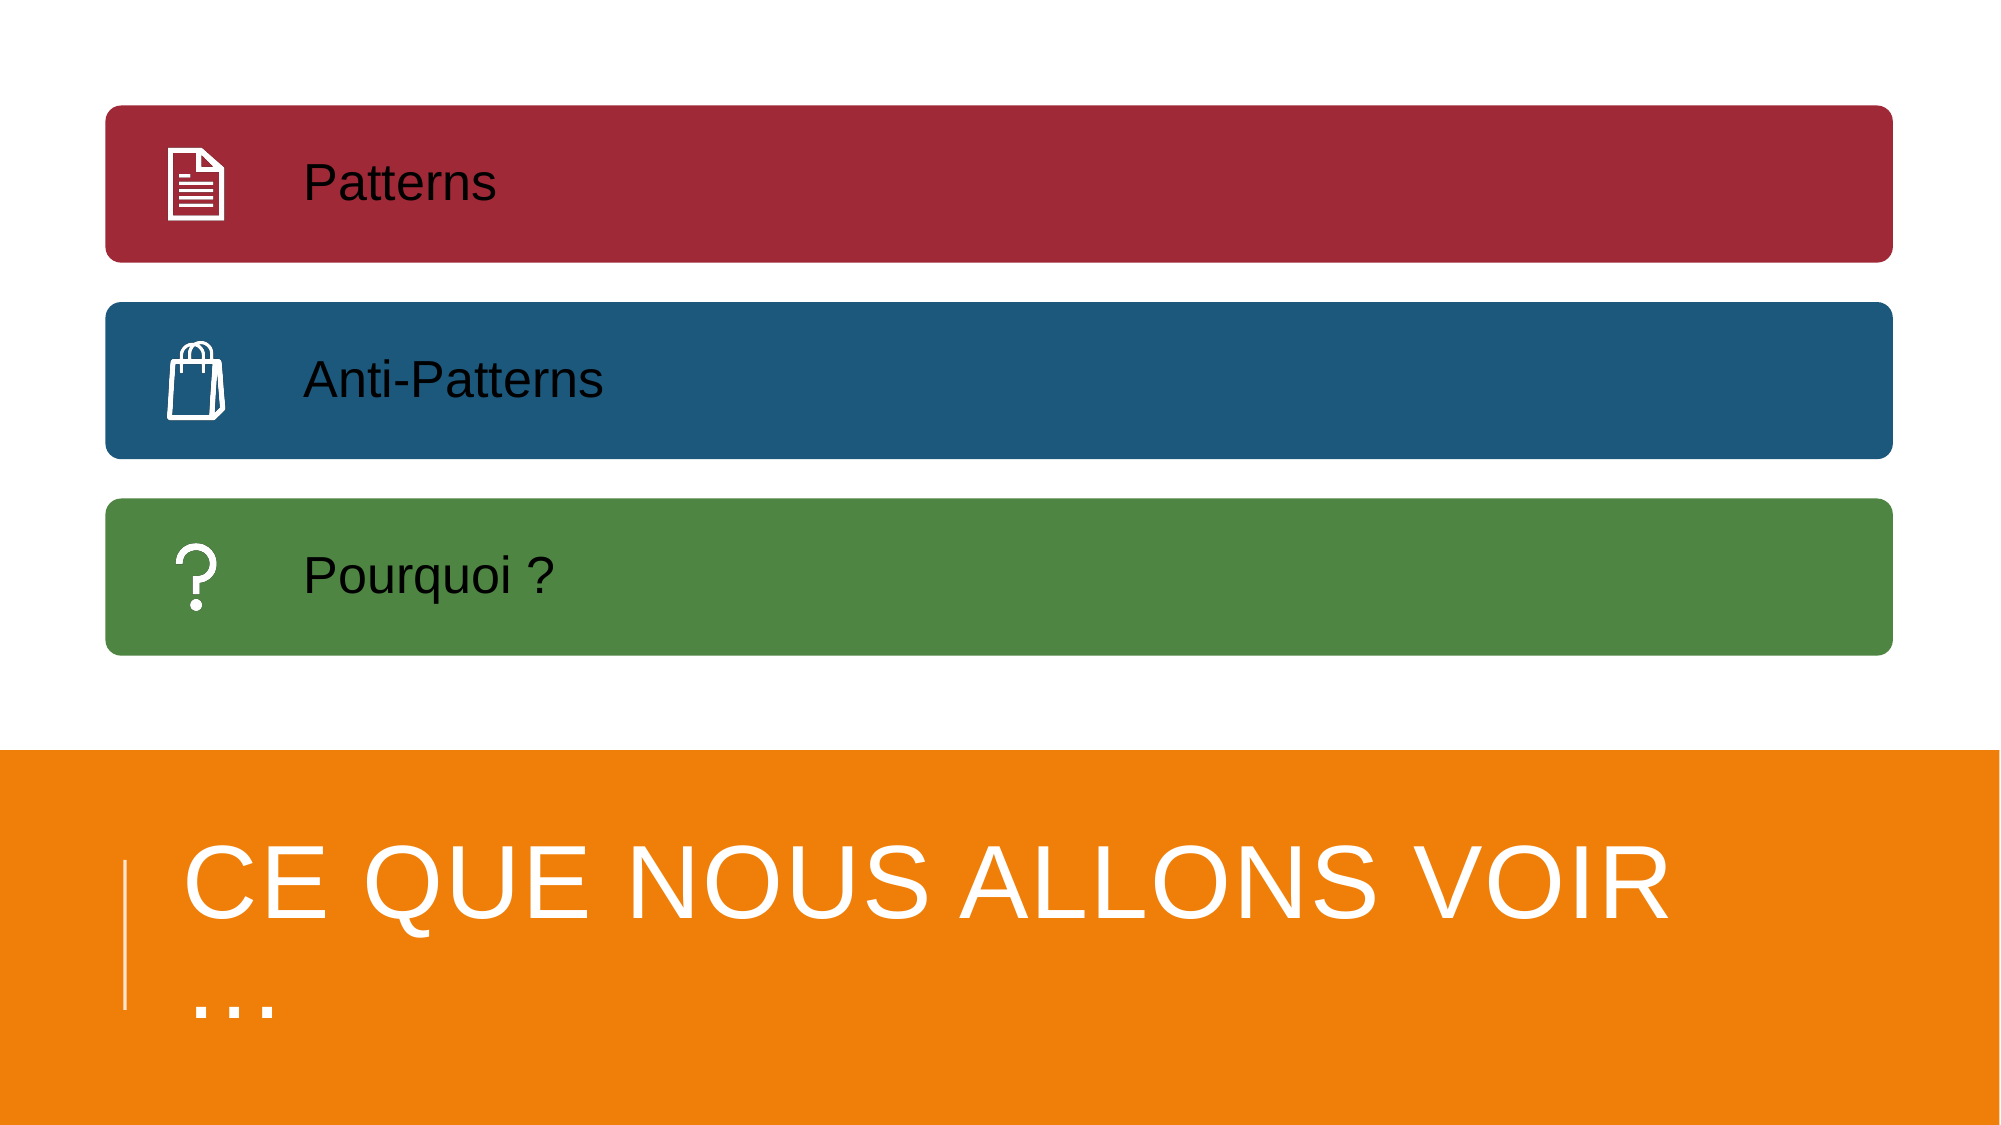

Patterns
Anti-Patterns
Pourquoi ?

# Ce que nous allons voir …